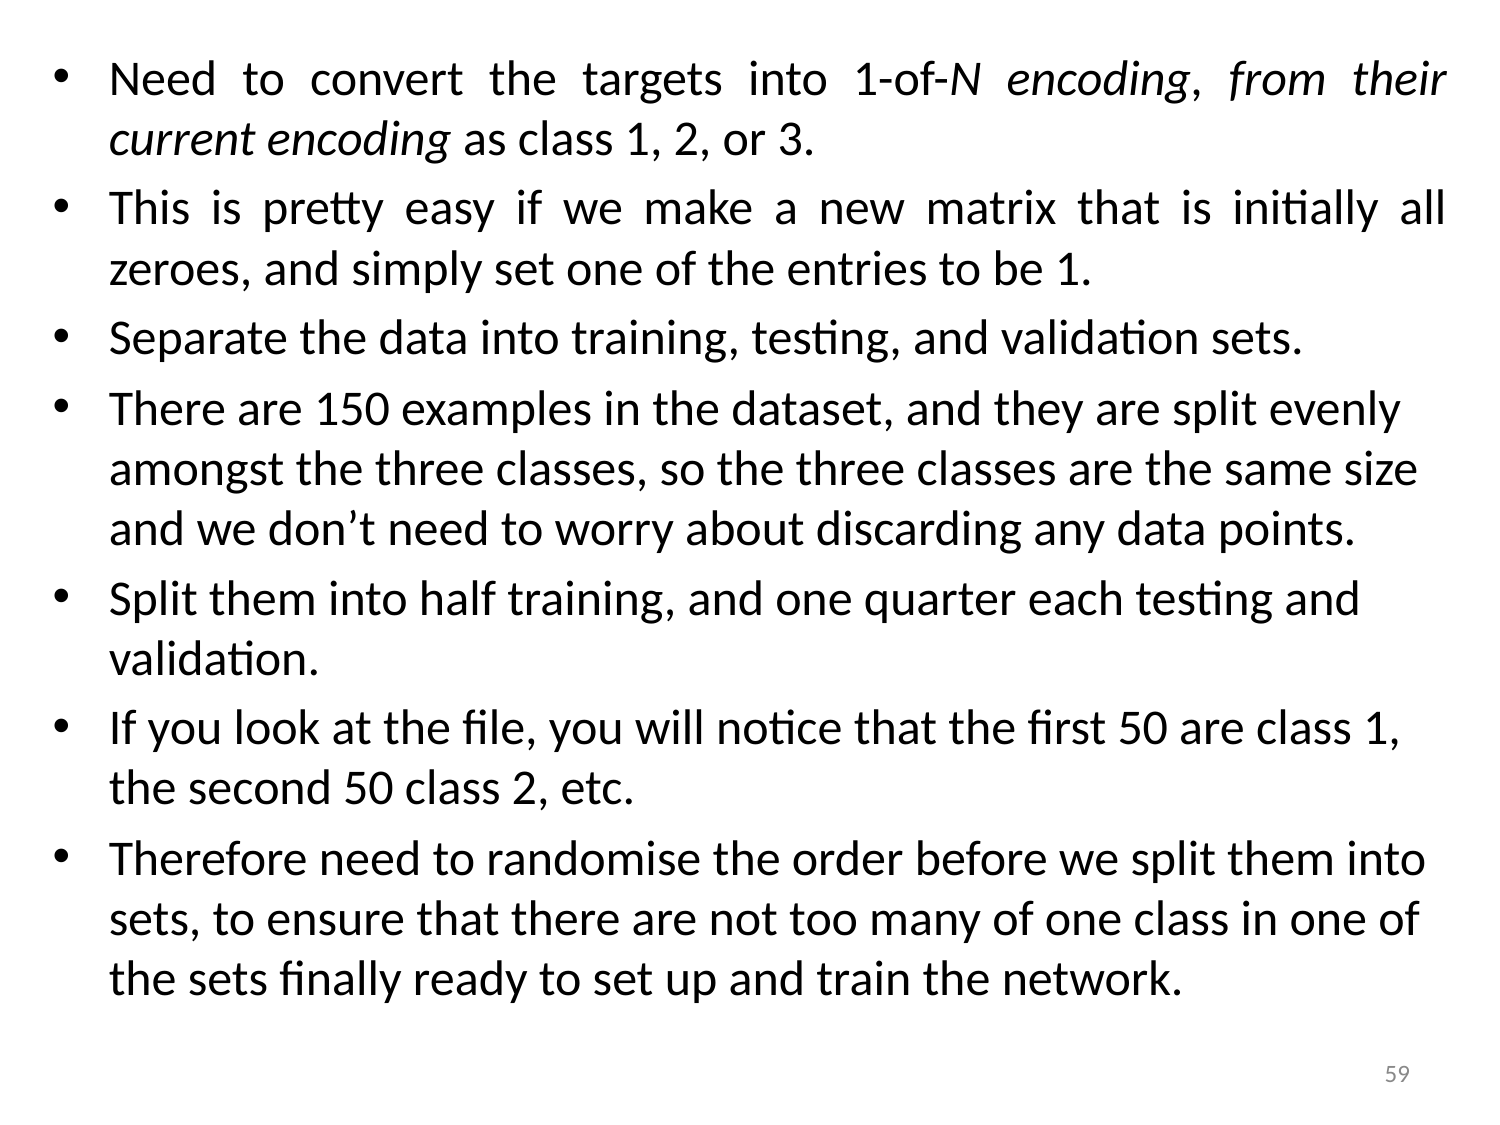

Need to convert the targets into 1-of-N encoding, from their current encoding as class 1, 2, or 3.
This is pretty easy if we make a new matrix that is initially all zeroes, and simply set one of the entries to be 1.
Separate the data into training, testing, and validation sets.
There are 150 examples in the dataset, and they are split evenly amongst the three classes, so the three classes are the same size and we don’t need to worry about discarding any data points.
Split them into half training, and one quarter each testing and validation.
If you look at the file, you will notice that the first 50 are class 1, the second 50 class 2, etc.
Therefore need to randomise the order before we split them into sets, to ensure that there are not too many of one class in one of the sets finally ready to set up and train the network.
59